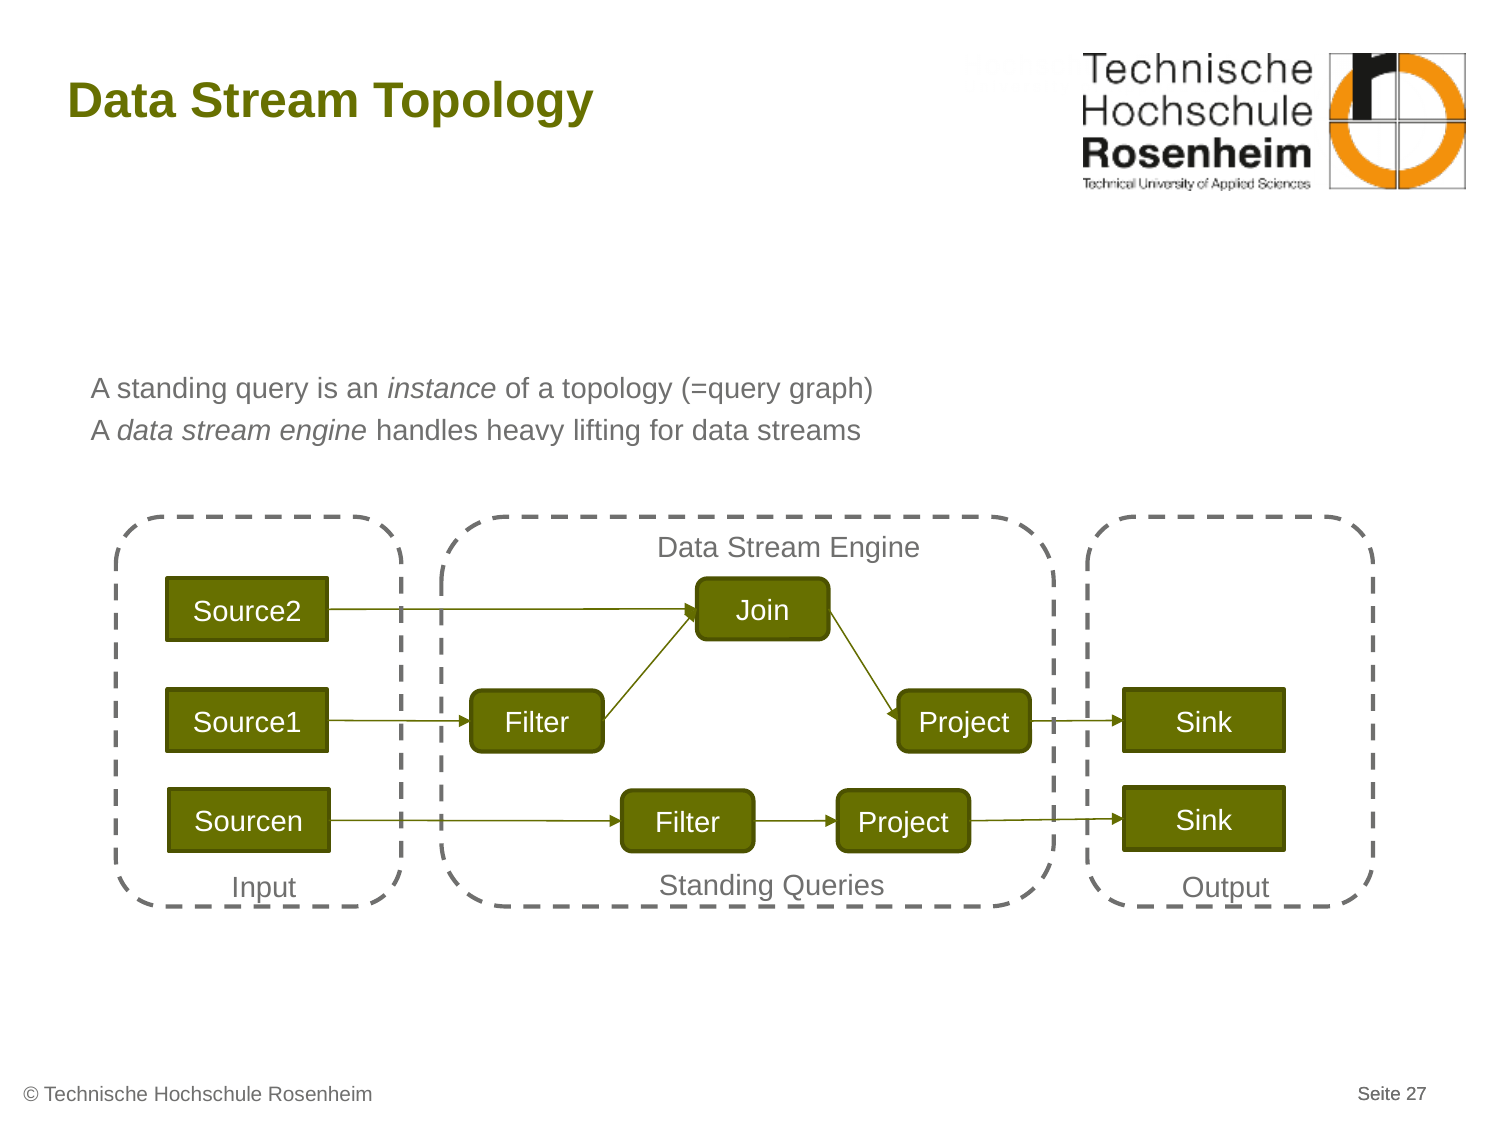

# Data Stream Topology
A standing query is an instance of a topology (=query graph)
A data stream engine handles heavy lifting for data streams

Data Stream Engine
Source2
Join
Sink
Source1
Filter
Project
Sink
Sourcen
Project
Filter
Standing Queries
Output
Input